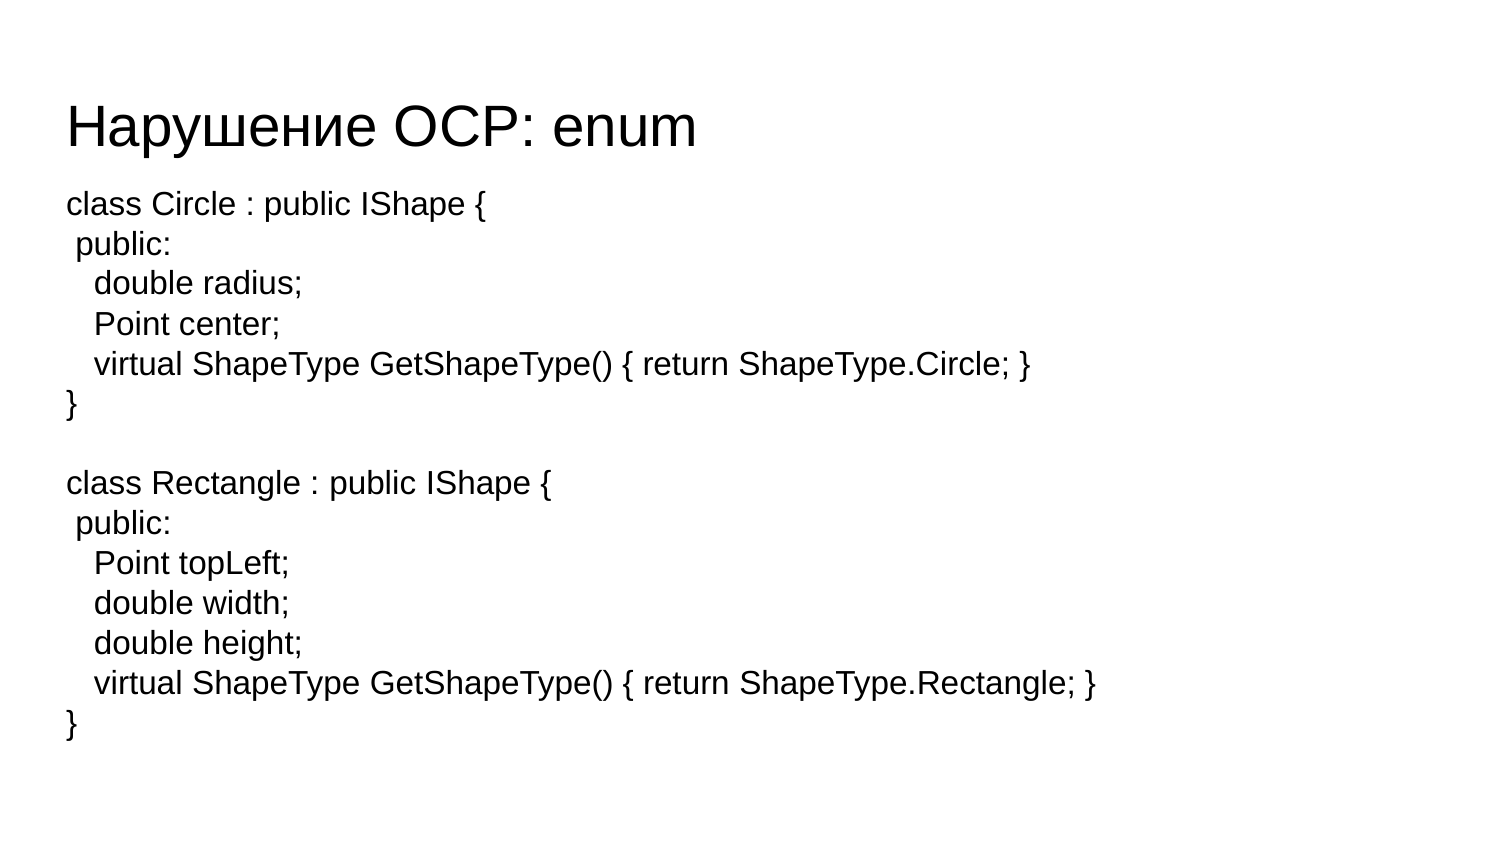

# Нарушение OCP: enum
class Circle : public IShape {
 public:
   double radius;
   Point center;
   virtual ShapeType GetShapeType() { return ShapeType.Circle; }
}

class Rectangle : public IShape {
 public:
   Point topLeft;
   double width;
   double height;
   virtual ShapeType GetShapeType() { return ShapeType.Rectangle; }
}